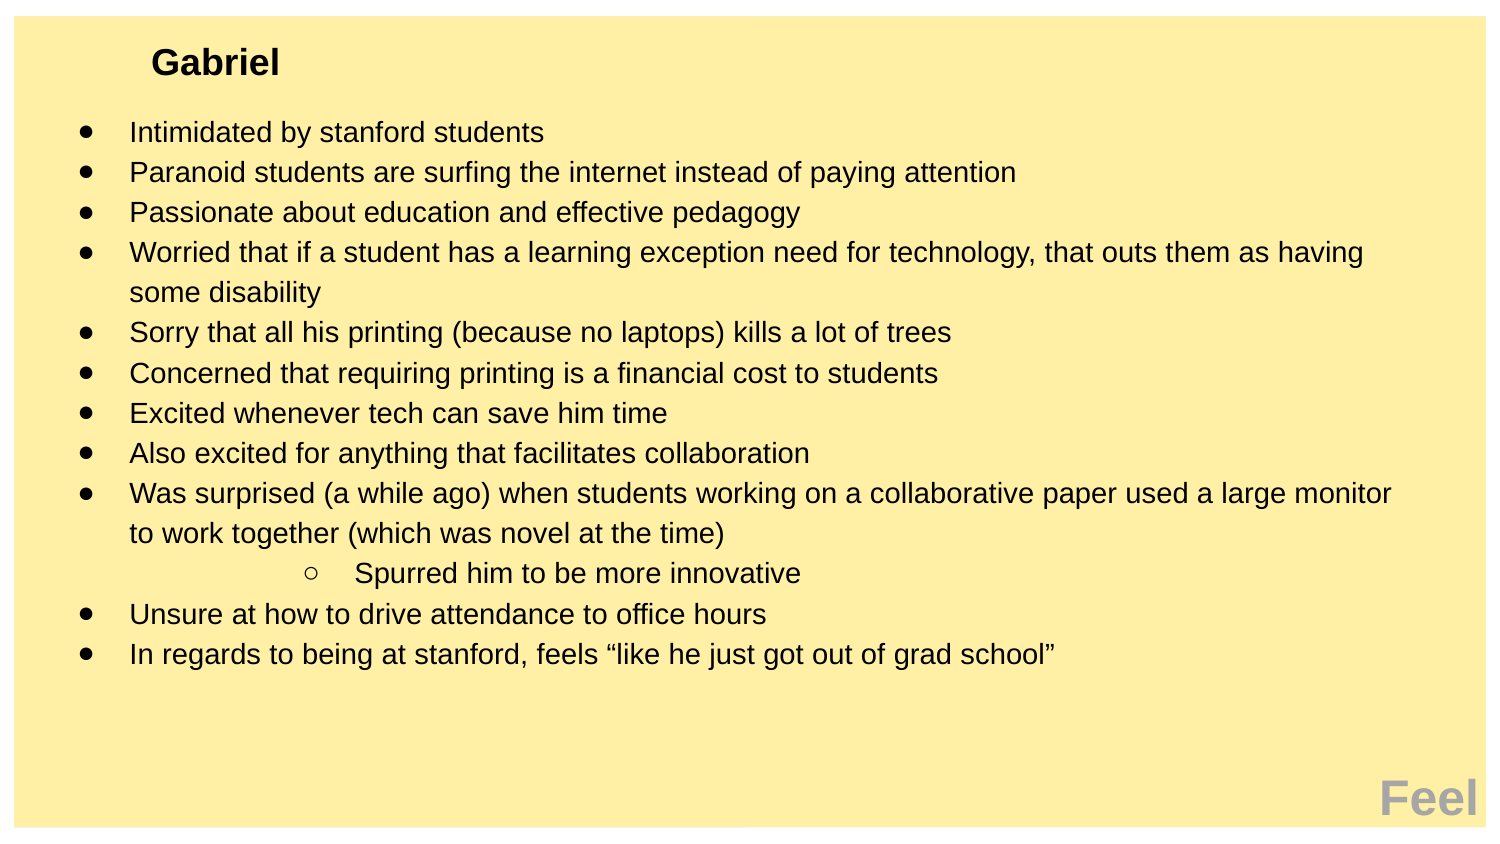

Gabriel
Intimidated by stanford students
Paranoid students are surfing the internet instead of paying attention
Passionate about education and effective pedagogy
Worried that if a student has a learning exception need for technology, that outs them as having some disability
Sorry that all his printing (because no laptops) kills a lot of trees
Concerned that requiring printing is a financial cost to students
Excited whenever tech can save him time
Also excited for anything that facilitates collaboration
Was surprised (a while ago) when students working on a collaborative paper used a large monitor to work together (which was novel at the time)
Spurred him to be more innovative
Unsure at how to drive attendance to office hours
In regards to being at stanford, feels “like he just got out of grad school”

Feel